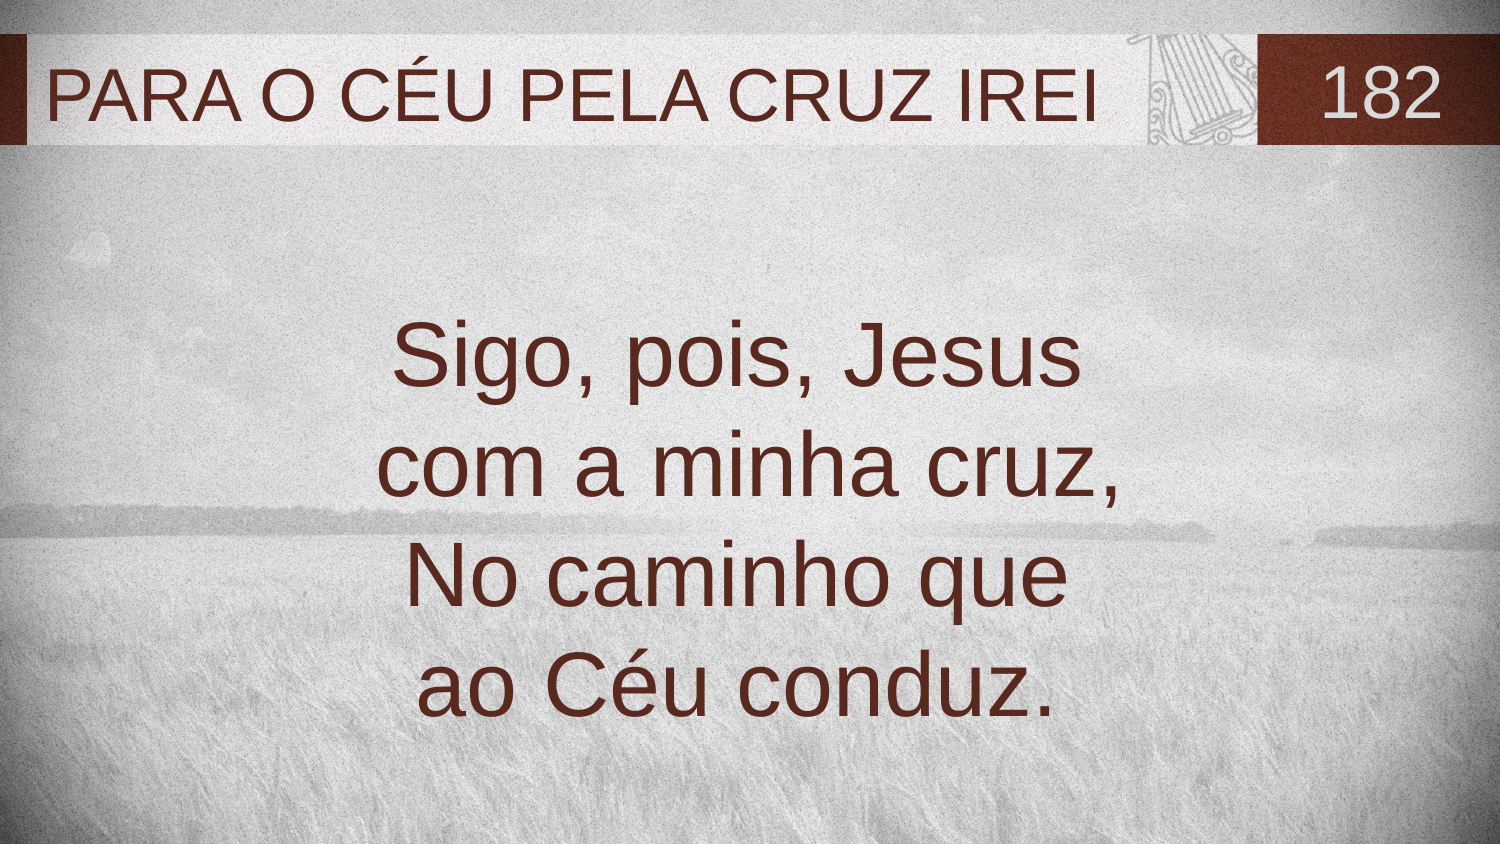

# PARA O CÉU PELA CRUZ IREI
182
Sigo, pois, Jesus
com a minha cruz,
No caminho que
ao Céu conduz.